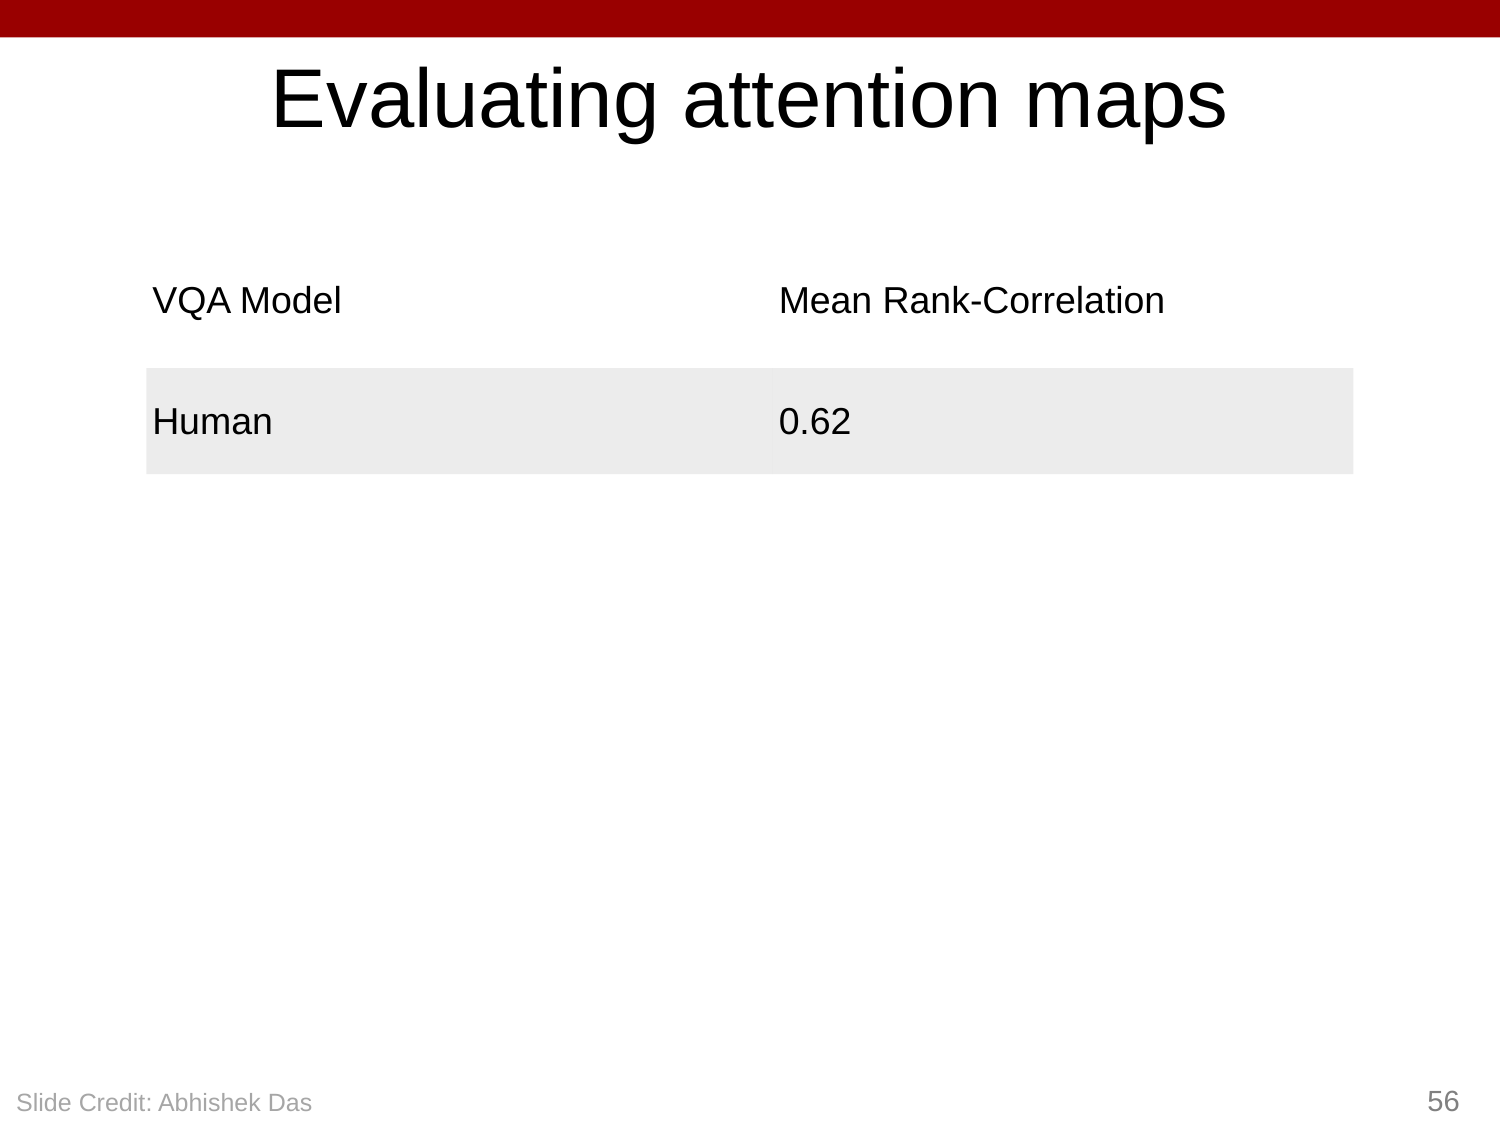

Evaluating attention maps
| VQA Model | Mean Rank-Correlation |
| --- | --- |
| Human | 0.62 |
|  |  |
|  |  |
|  |  |
|  |  |
56
Slide Credit: Abhishek Das